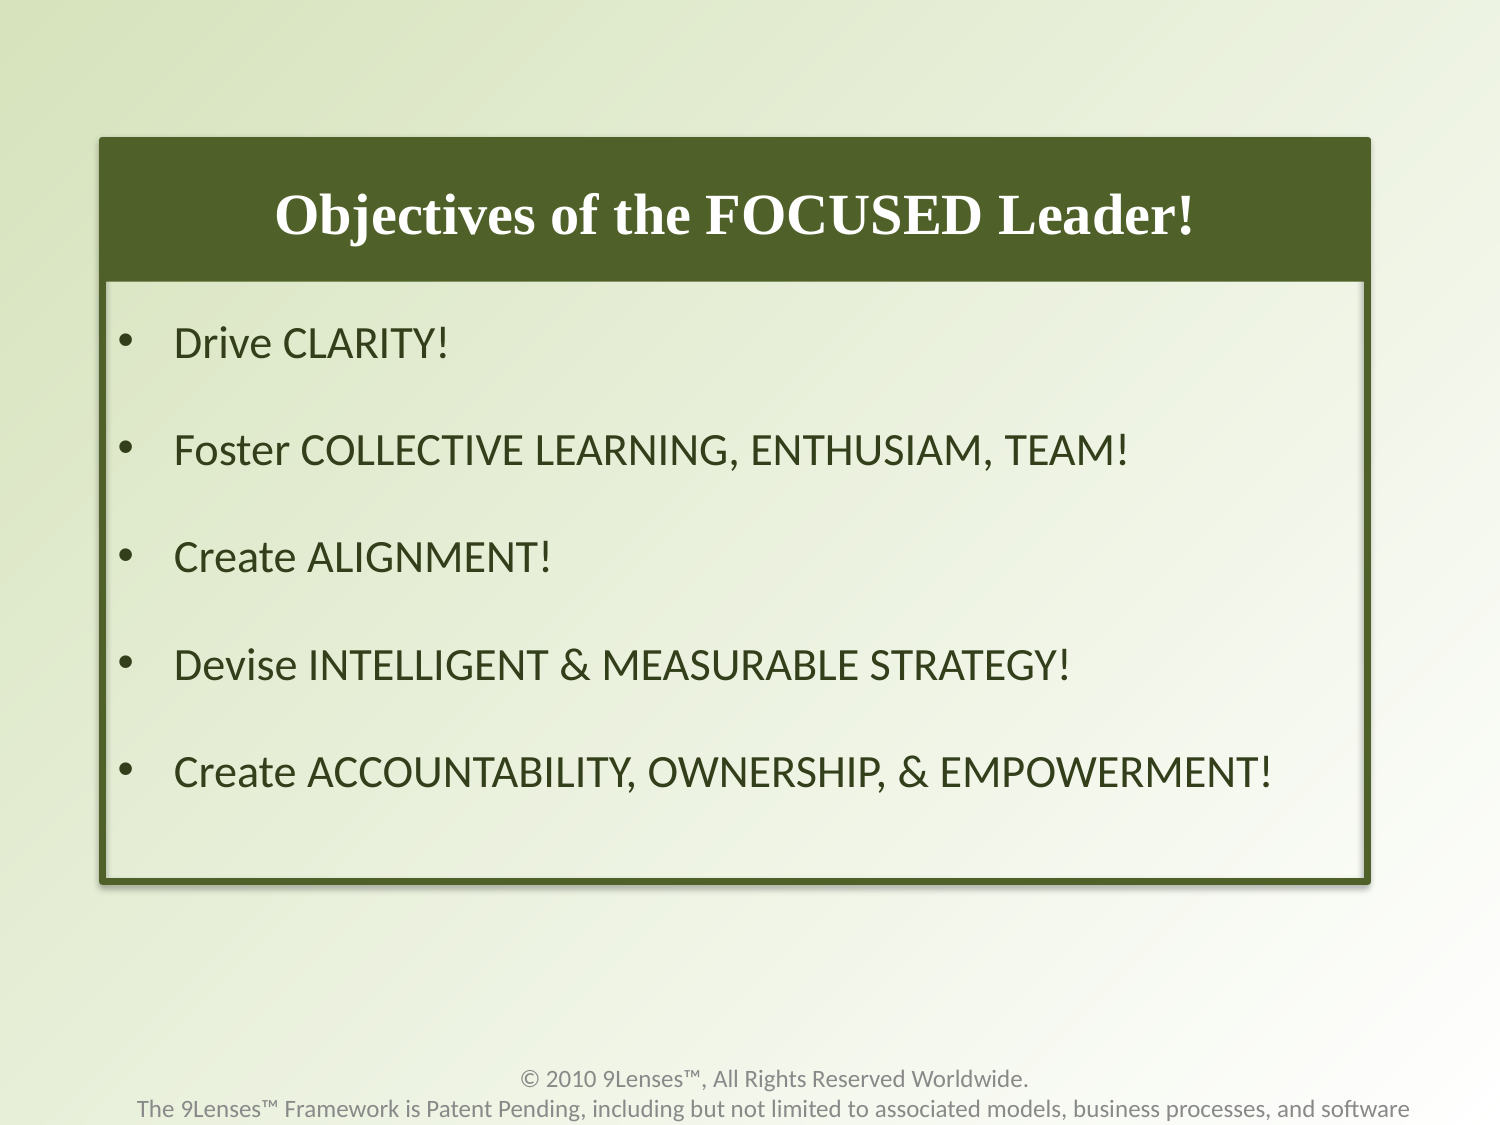

Objectives of the FOCUSED Leader!

Drive CLARITY!

Foster COLLECTIVE LEARNING, ENTHUSIAM, TEAM!

Create ALIGNMENT!

Devise INTELLIGENT & MEASURABLE STRATEGY!

Create ACCOUNTABILITY, OWNERSHIP, & EMPOWERMENT!